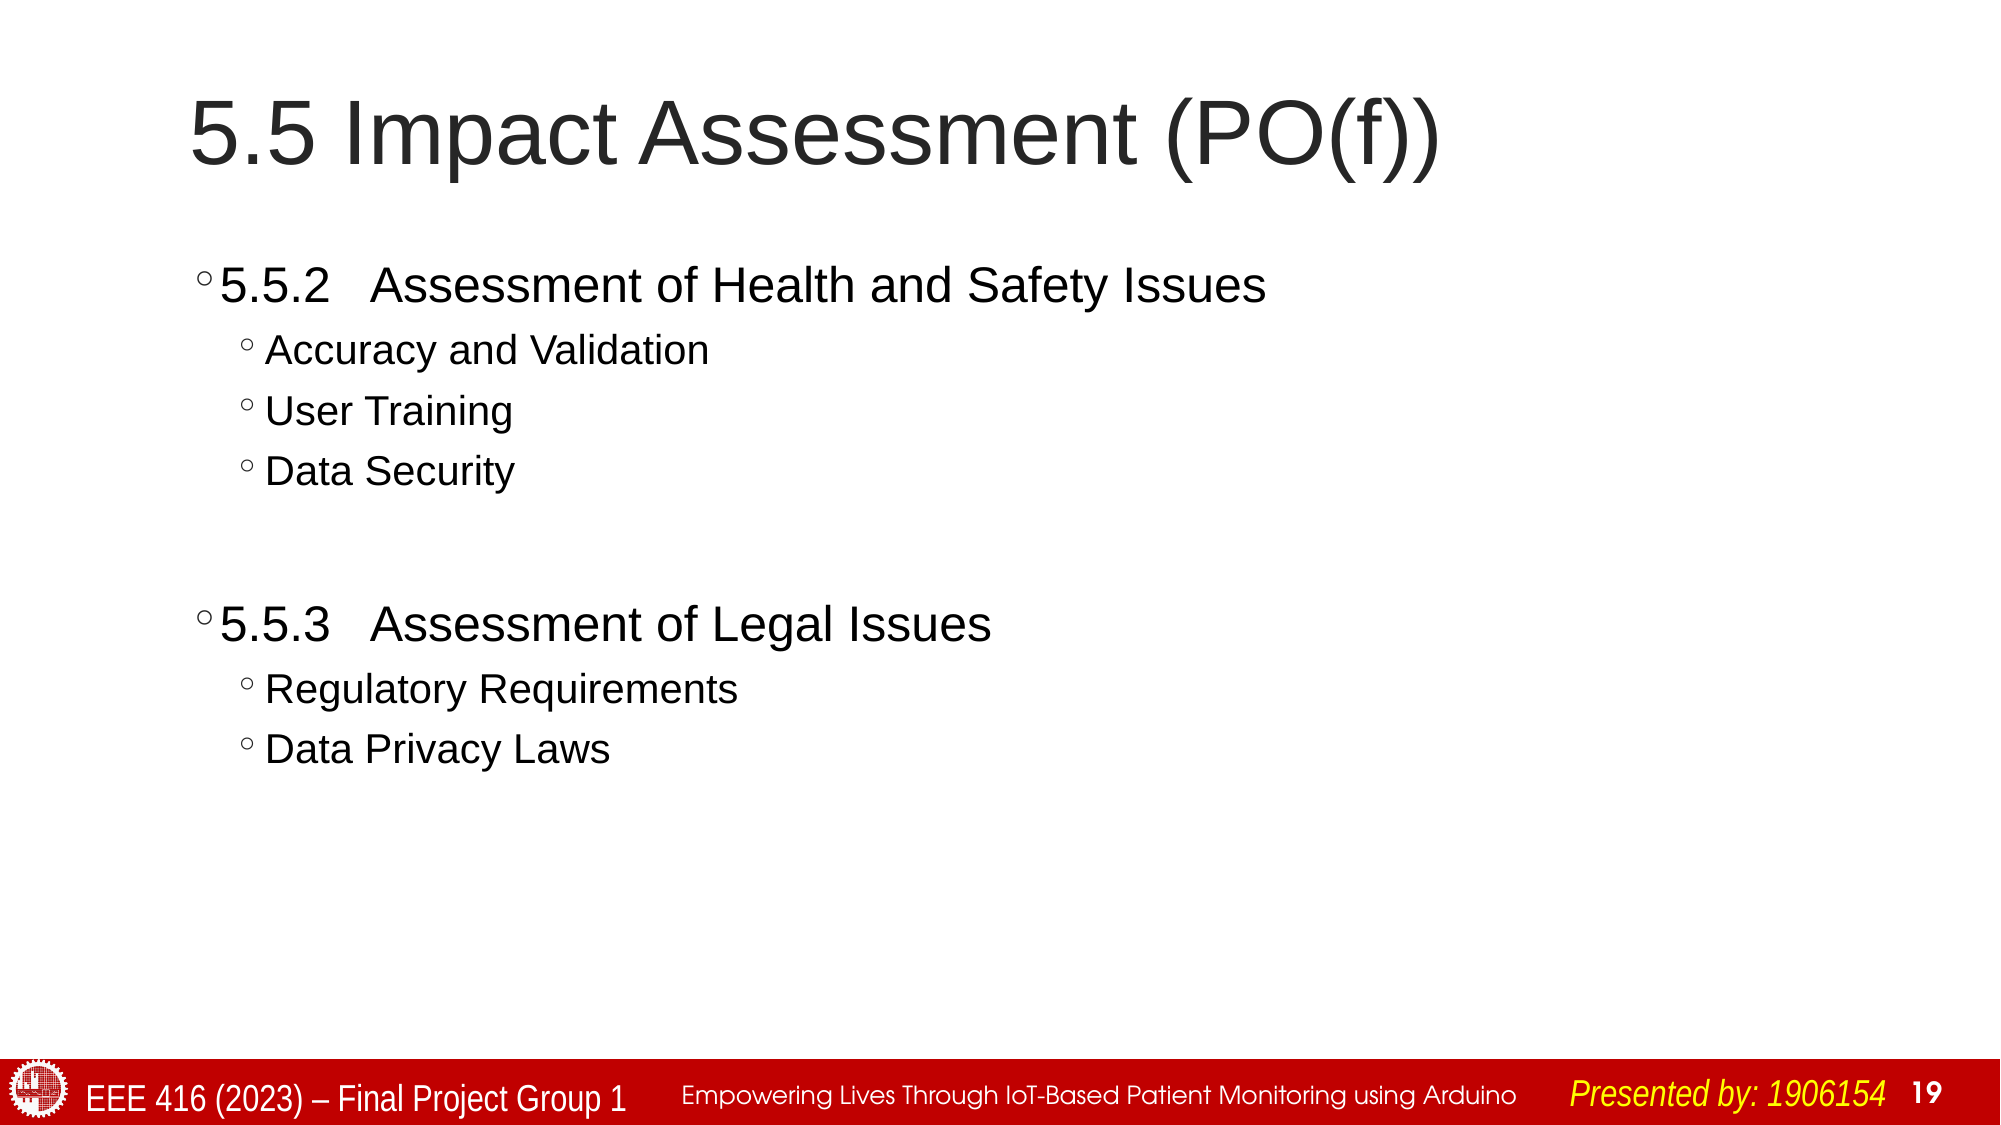

# 5.5 Impact Assessment (PO(f))
5.5.2	Assessment of Health and Safety Issues
Accuracy and Validation
User Training
Data Security

5.5.3	Assessment of Legal Issues
Regulatory Requirements
Data Privacy Laws
Presented by: 1906154
EEE 416 (2023) – Final Project Group 1
19
Empowering Lives Through IoT-Based Patient Monitoring using Arduino